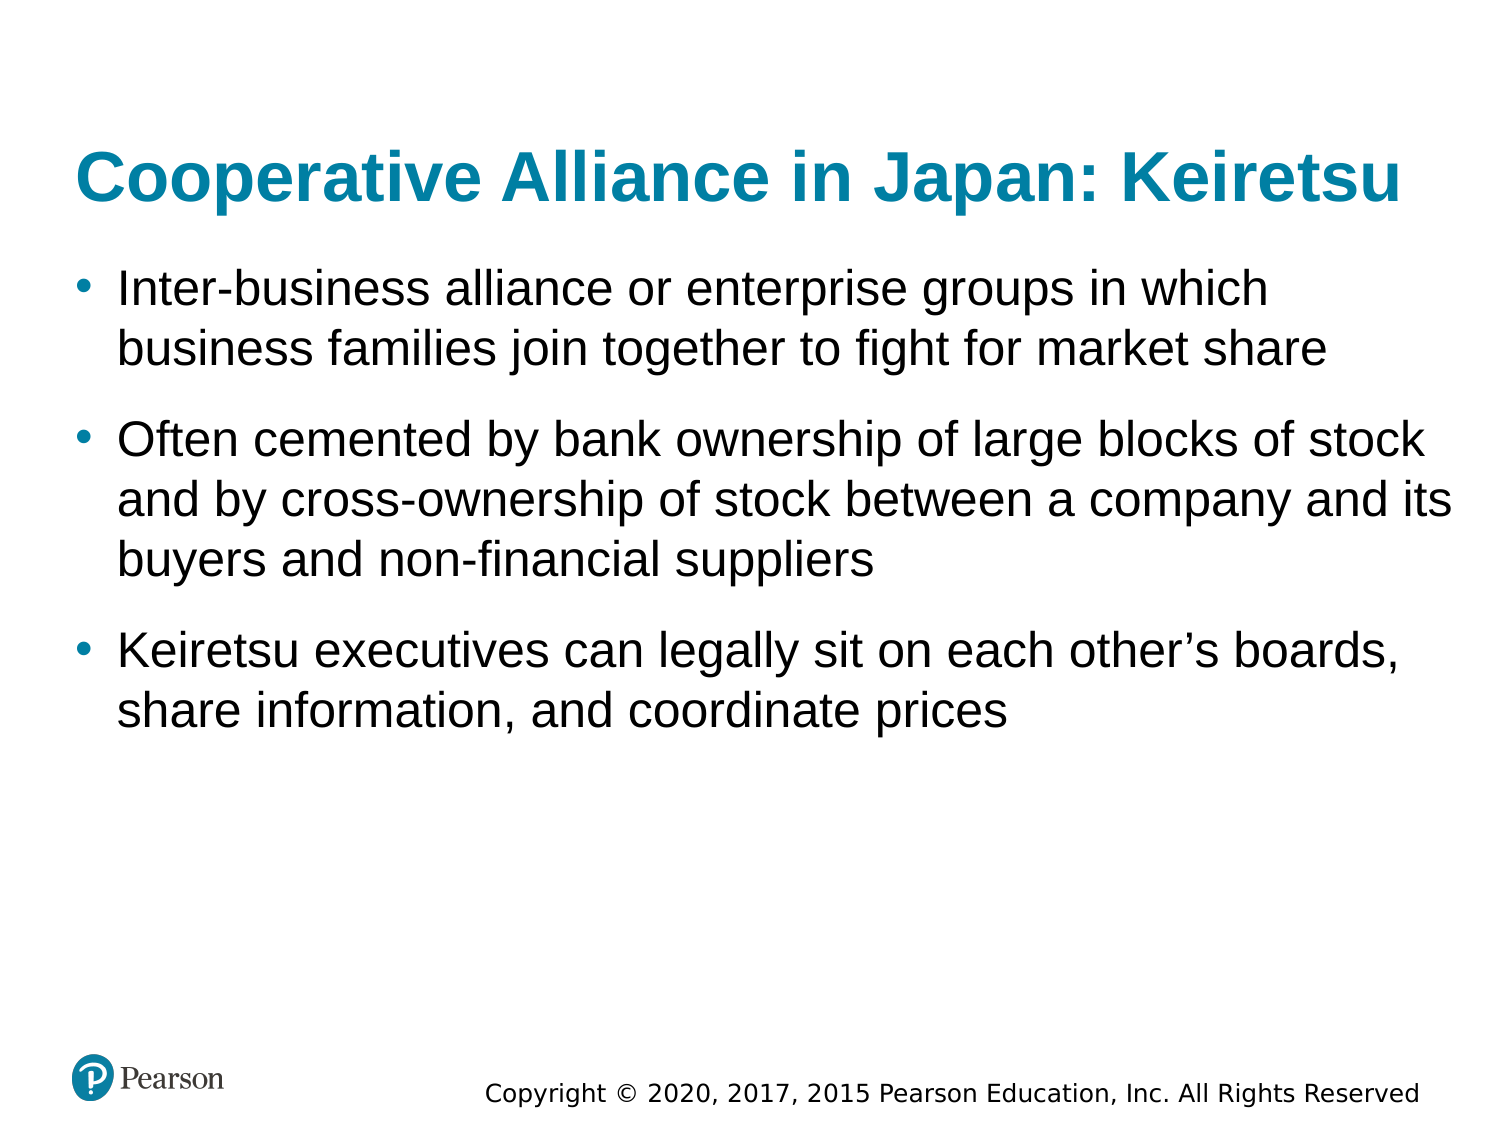

# Cooperative Alliance in Japan: Keiretsu
Inter-business alliance or enterprise groups in which business families join together to fight for market share
Often cemented by bank ownership of large blocks of stock and by cross-ownership of stock between a company and its buyers and non-financial suppliers
Keiretsu executives can legally sit on each other’s boards, share information, and coordinate prices